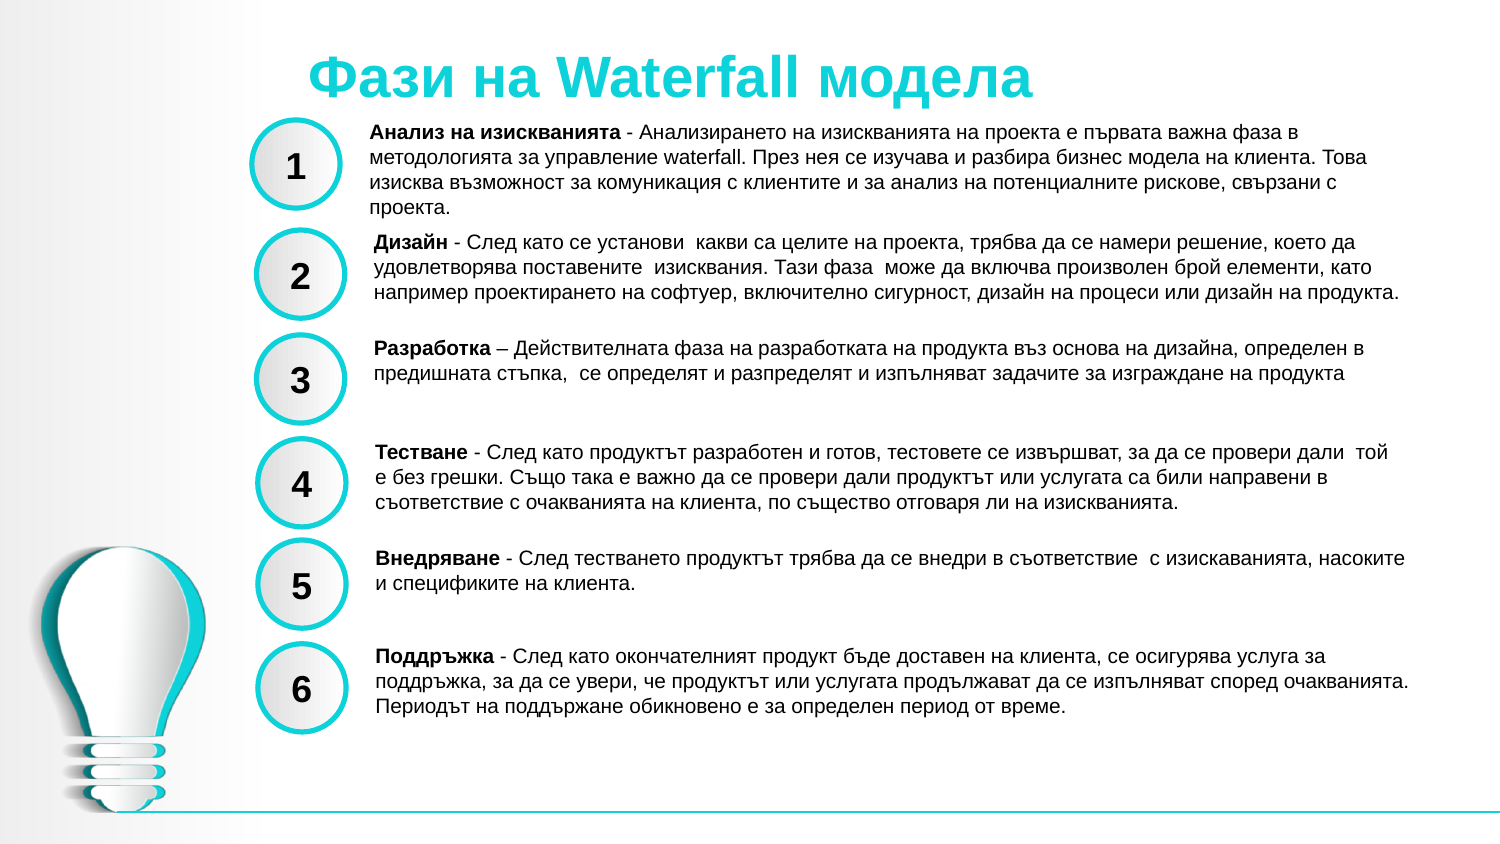

# Фази на Waterfall модела
Анализ на изискванията - Анализирането на изискванията на проекта е първата важна фаза в методологията за управление waterfall. През нея се изучава и разбира бизнес модела на клиента. Това изисква възможност за комуникация с клиентите и за анализ на потенциалните рискове, свързани с проекта.

1
Дизайн - След като се установи  какви са целите на проекта, трябва да се намери решение, което да удовлетворява поставените  изисквания. Тази фаза  може да включва произволен брой елементи, като например проектирането на софтуер, включително сигурност, дизайн на процеси или дизайн на продукта.

2
Разработка – Действителната фаза на разработката на продукта въз основа на дизайна, определен в предишната стъпка,  се определят и разпределят и изпълняват задачите за изграждане на продукта

3
Тестване - След като продуктът разработен и готов, тестовете се извършват, за да се провери дали  той  е без грешки. Също така е важно да се провери дали продуктът или услугата са били направени в съответствие с очакванията на клиента, по същество отговаря ли на изискванията.

4
Внедряване - След тестването продуктът трябва да се внедри в съответствие  с изискаванията, насоките и спецификите на клиента.

5
Поддръжка - След като окончателният продукт бъде доставен на клиента, се осигурява услуга за поддръжка, за да се увери, че продуктът или услугата продължават да се изпълняват според очакванията. Периодът на поддържане обикновено е за определен период от време.

6